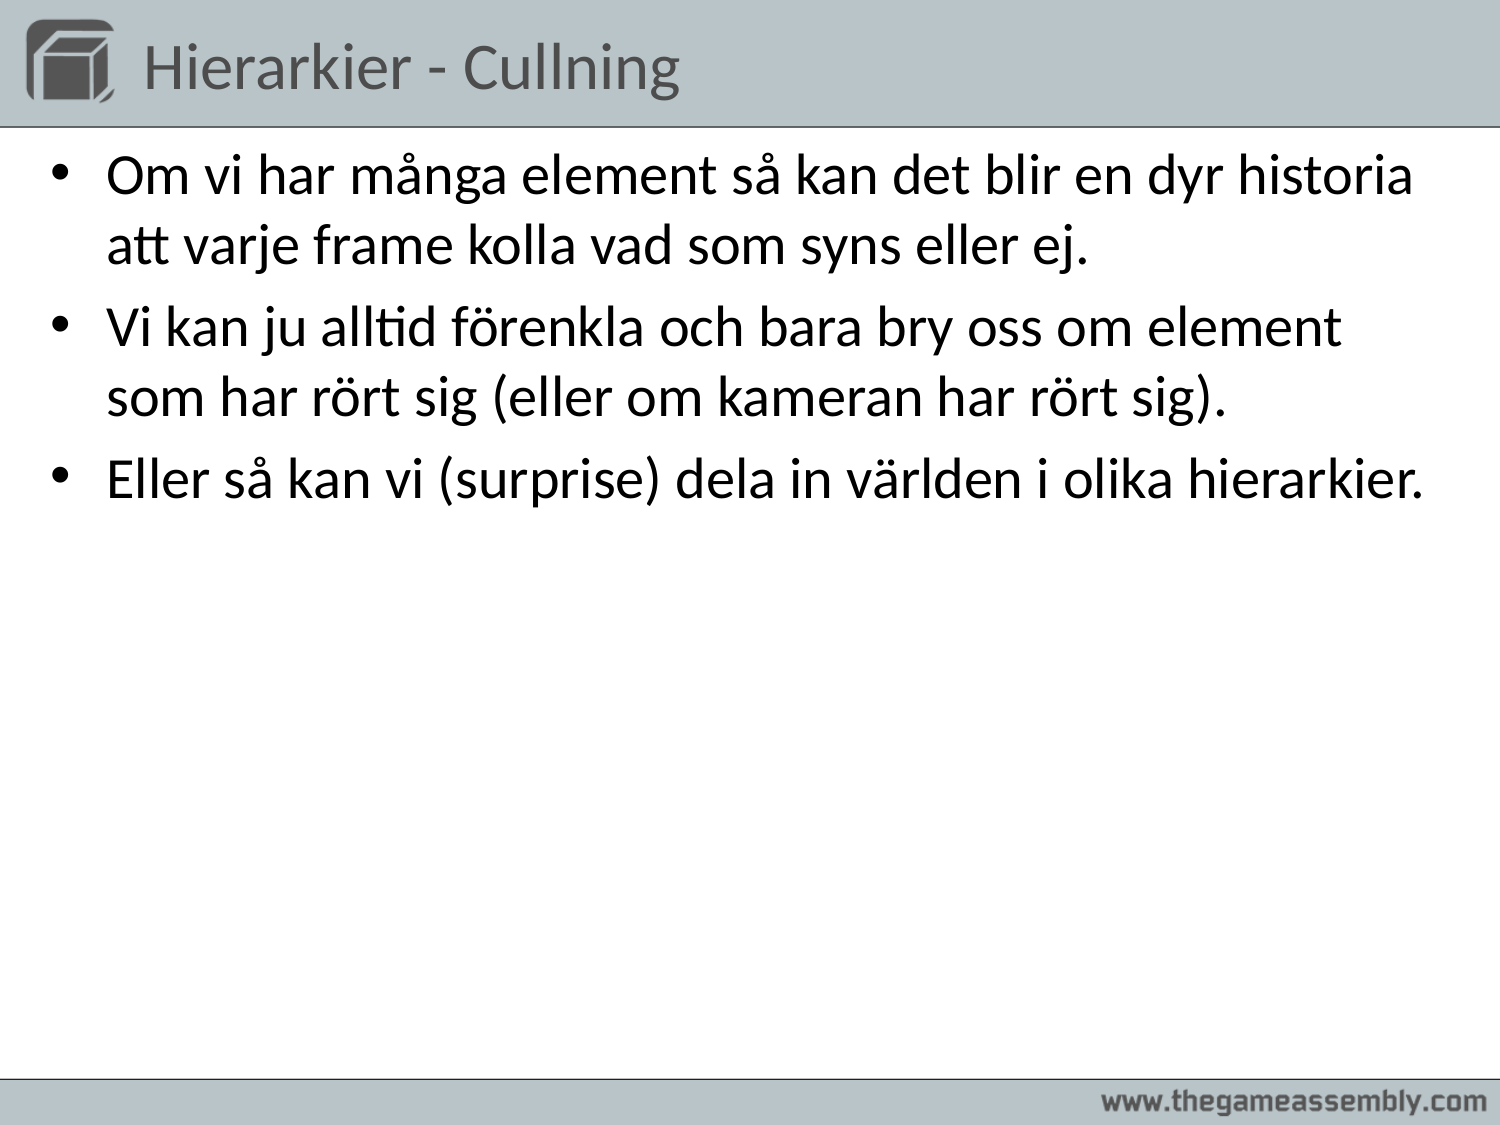

# Hierarkier - Cullning
Om vi har många element så kan det blir en dyr historia att varje frame kolla vad som syns eller ej.
Vi kan ju alltid förenkla och bara bry oss om element som har rört sig (eller om kameran har rört sig).
Eller så kan vi (surprise) dela in världen i olika hierarkier.